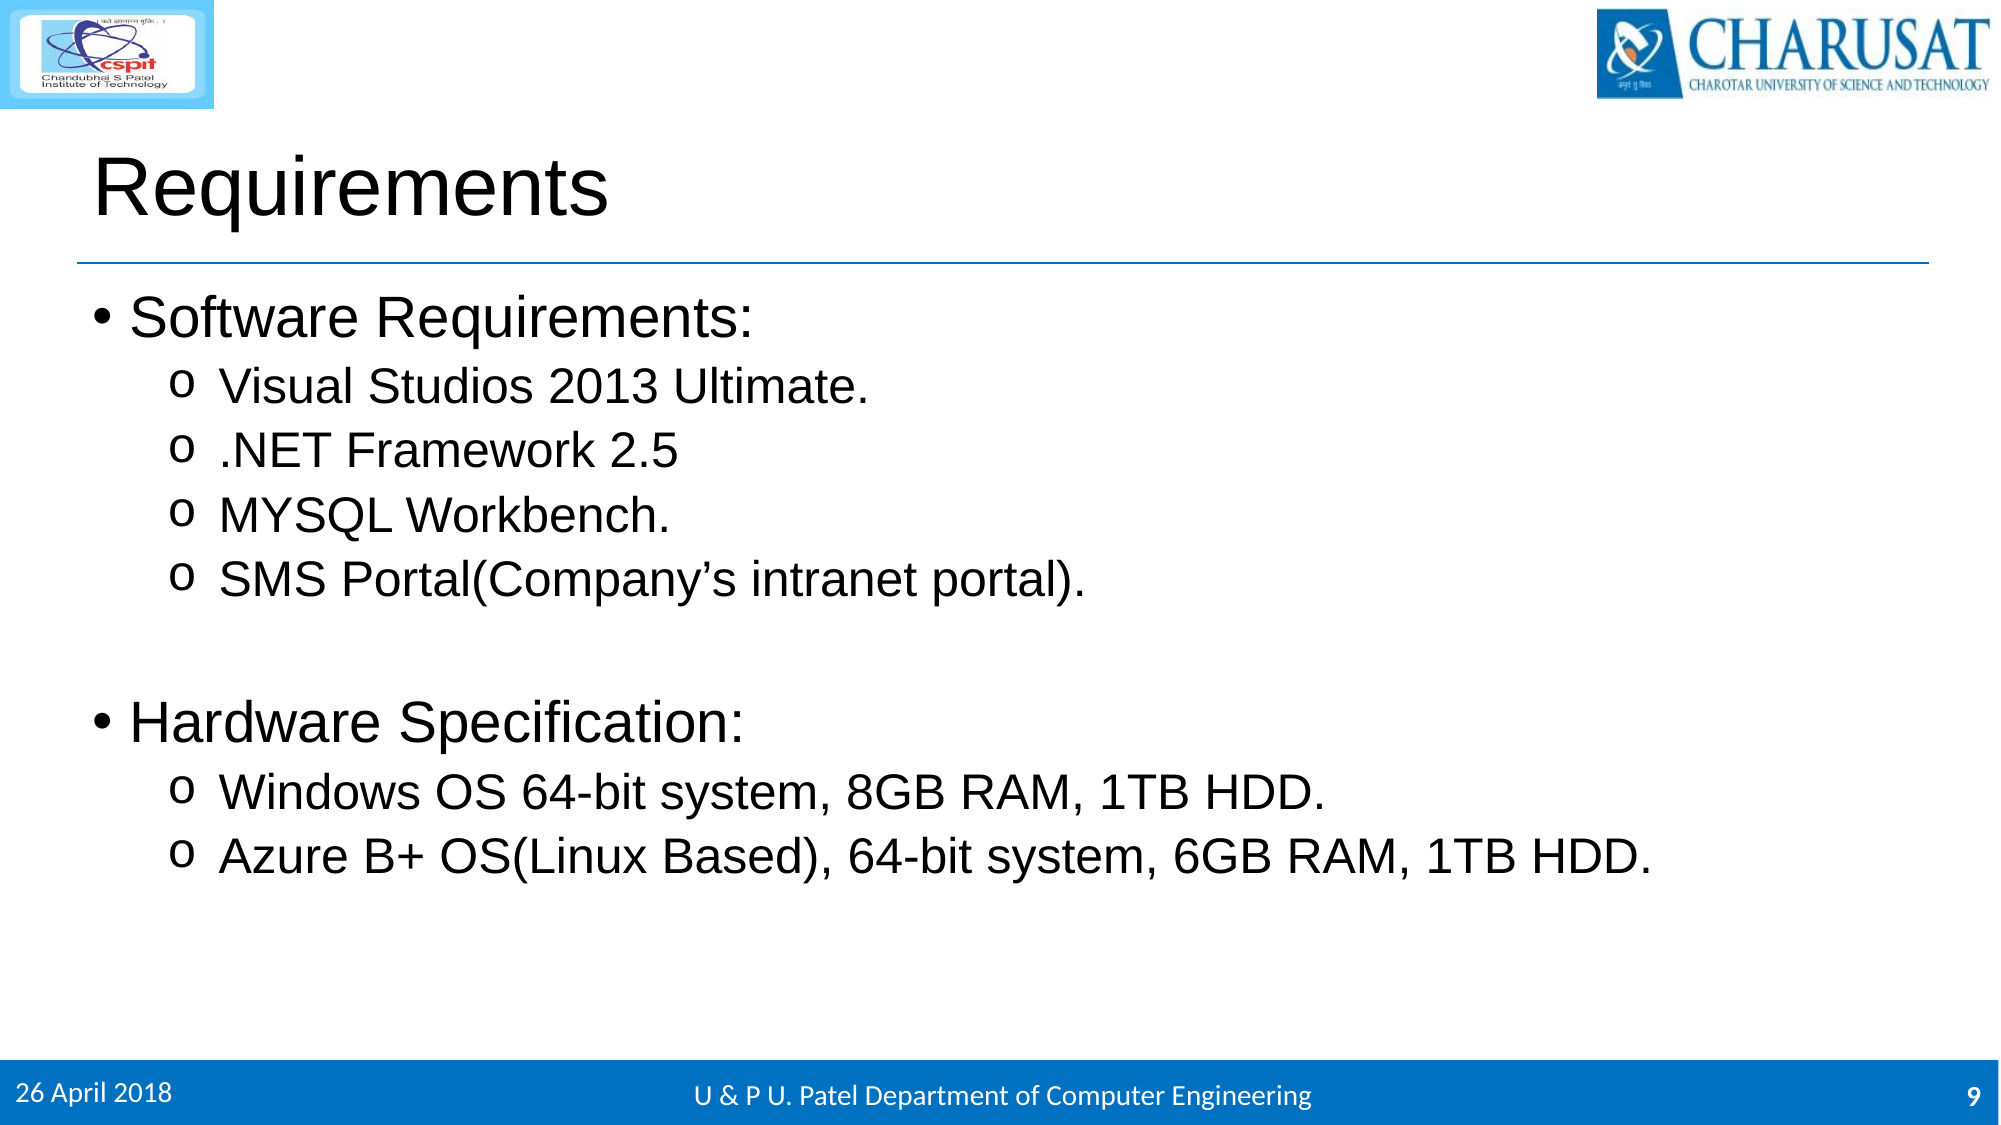

# Requirements
Software Requirements:
 Visual Studios 2013 Ultimate.
 .NET Framework 2.5
 MYSQL Workbench.
 SMS Portal(Company’s intranet portal).

Hardware Specification:
 Windows OS 64-bit system, 8GB RAM, 1TB HDD.
 Azure B+ OS(Linux Based), 64-bit system, 6GB RAM, 1TB HDD.

26 April 2018
U & P U. Patel Department of Computer Engineering
9